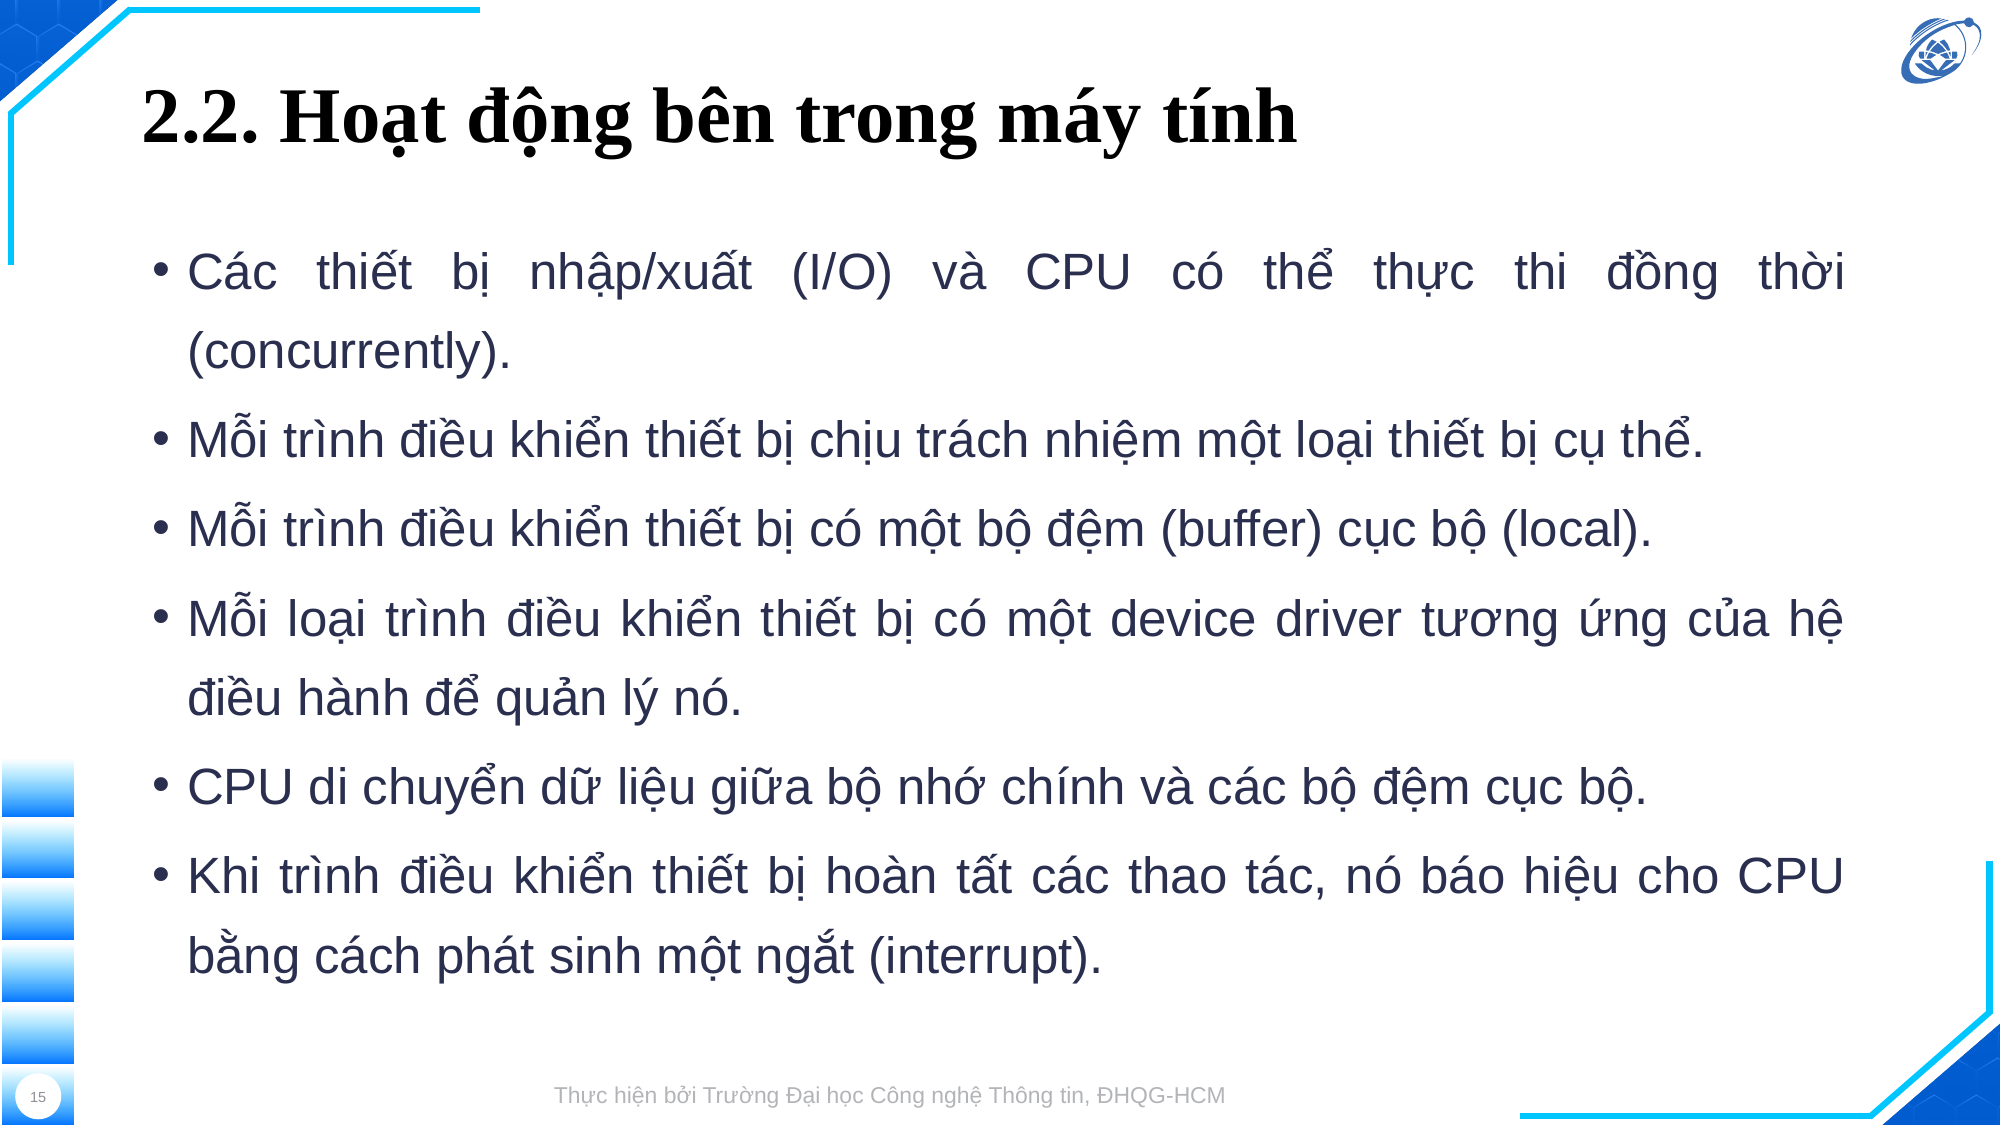

# 2.2. Hoạt động bên trong máy tính
Các thiết bị nhập/xuất (I/O) và CPU có thể thực thi đồng thời (concurrently).
Mỗi trình điều khiển thiết bị chịu trách nhiệm một loại thiết bị cụ thể.
Mỗi trình điều khiển thiết bị có một bộ đệm (buffer) cục bộ (local).
Mỗi loại trình điều khiển thiết bị có một device driver tương ứng của hệ điều hành để quản lý nó.
CPU di chuyển dữ liệu giữa bộ nhớ chính và các bộ đệm cục bộ.
Khi trình điều khiển thiết bị hoàn tất các thao tác, nó báo hiệu cho CPU bằng cách phát sinh một ngắt (interrupt).

15
Thực hiện bởi Trường Đại học Công nghệ Thông tin, ĐHQG-HCM